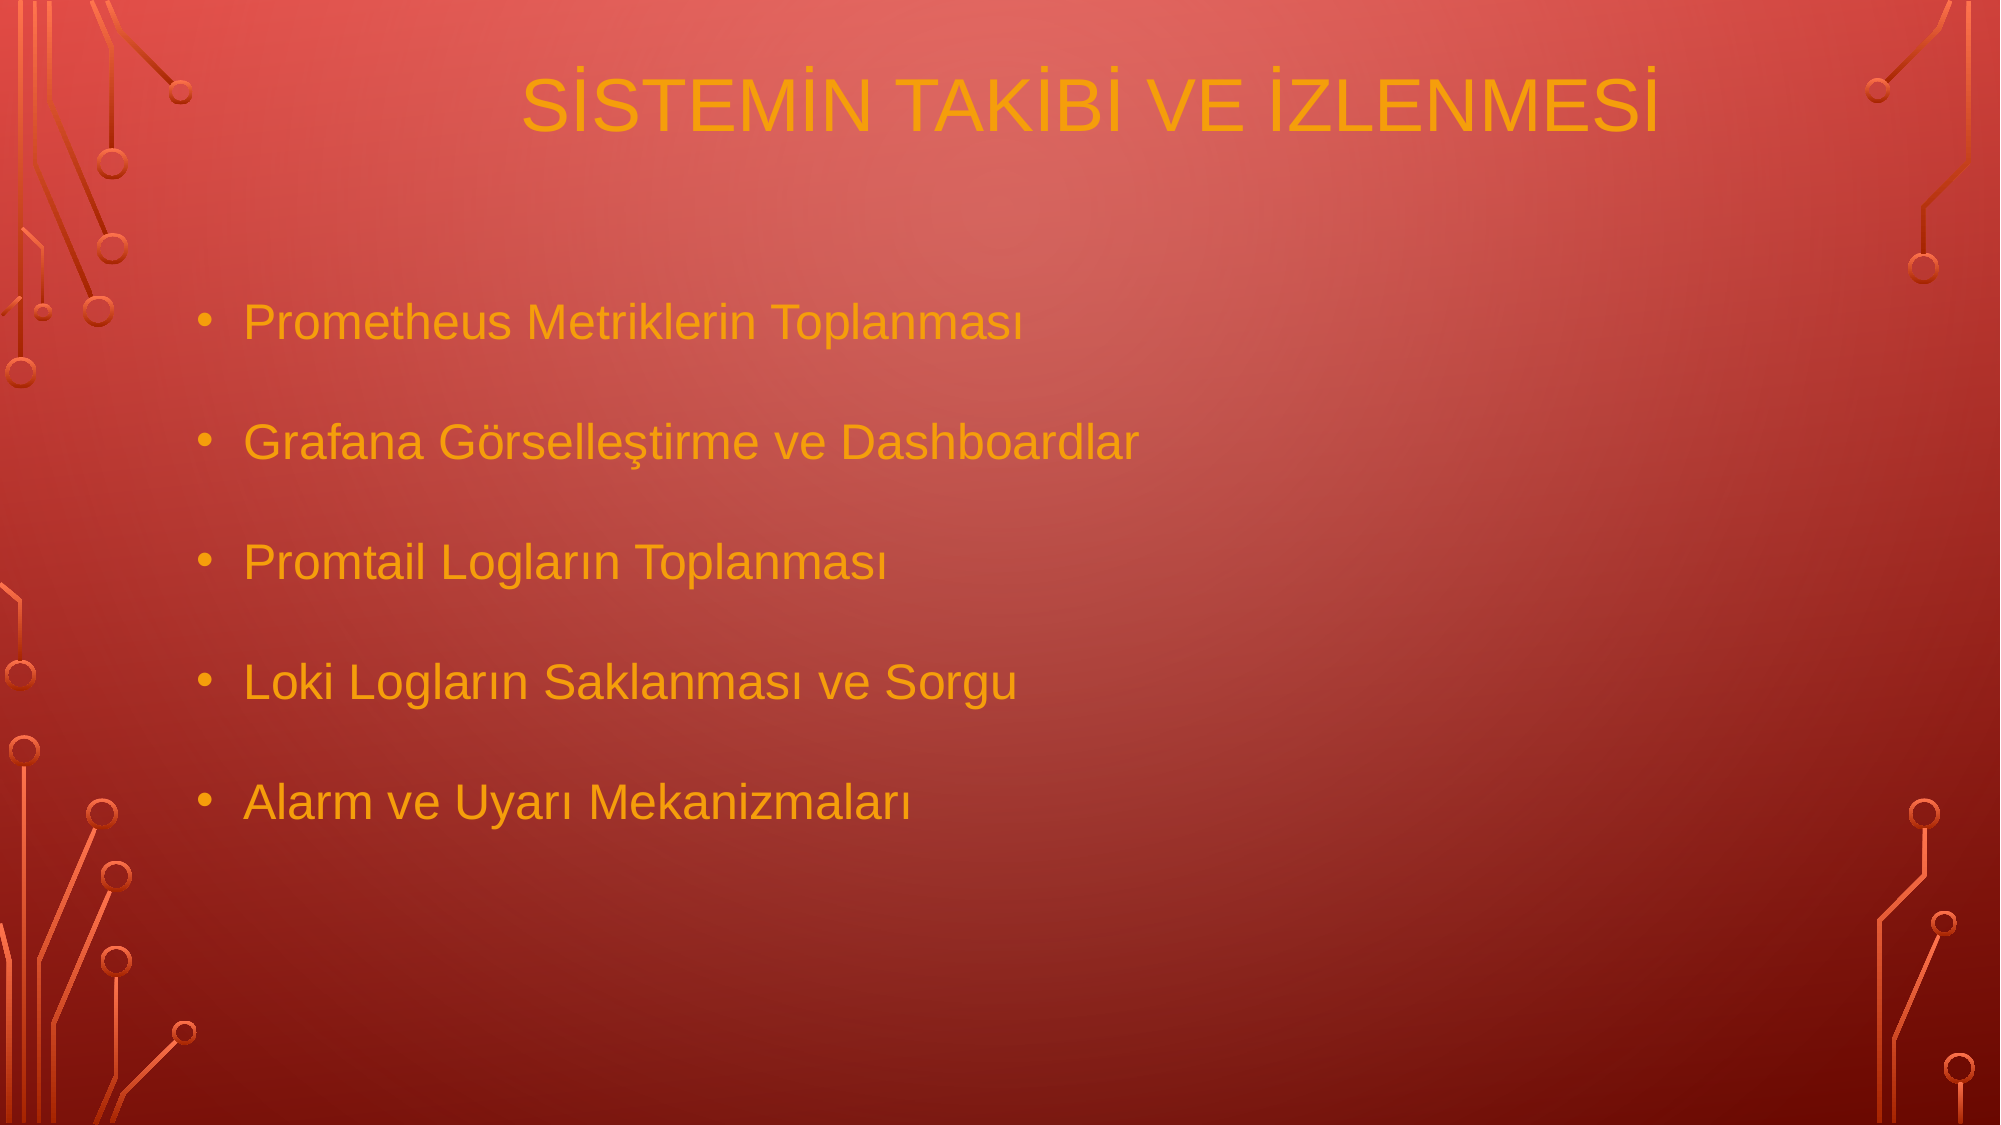

# Sistemin takibi ve izlenmesi
Prometheus Metriklerin Toplanması

Grafana Görselleştirme ve Dashboardlar

Promtail Logların Toplanması

Loki Logların Saklanması ve Sorgu

Alarm ve Uyarı Mekanizmaları